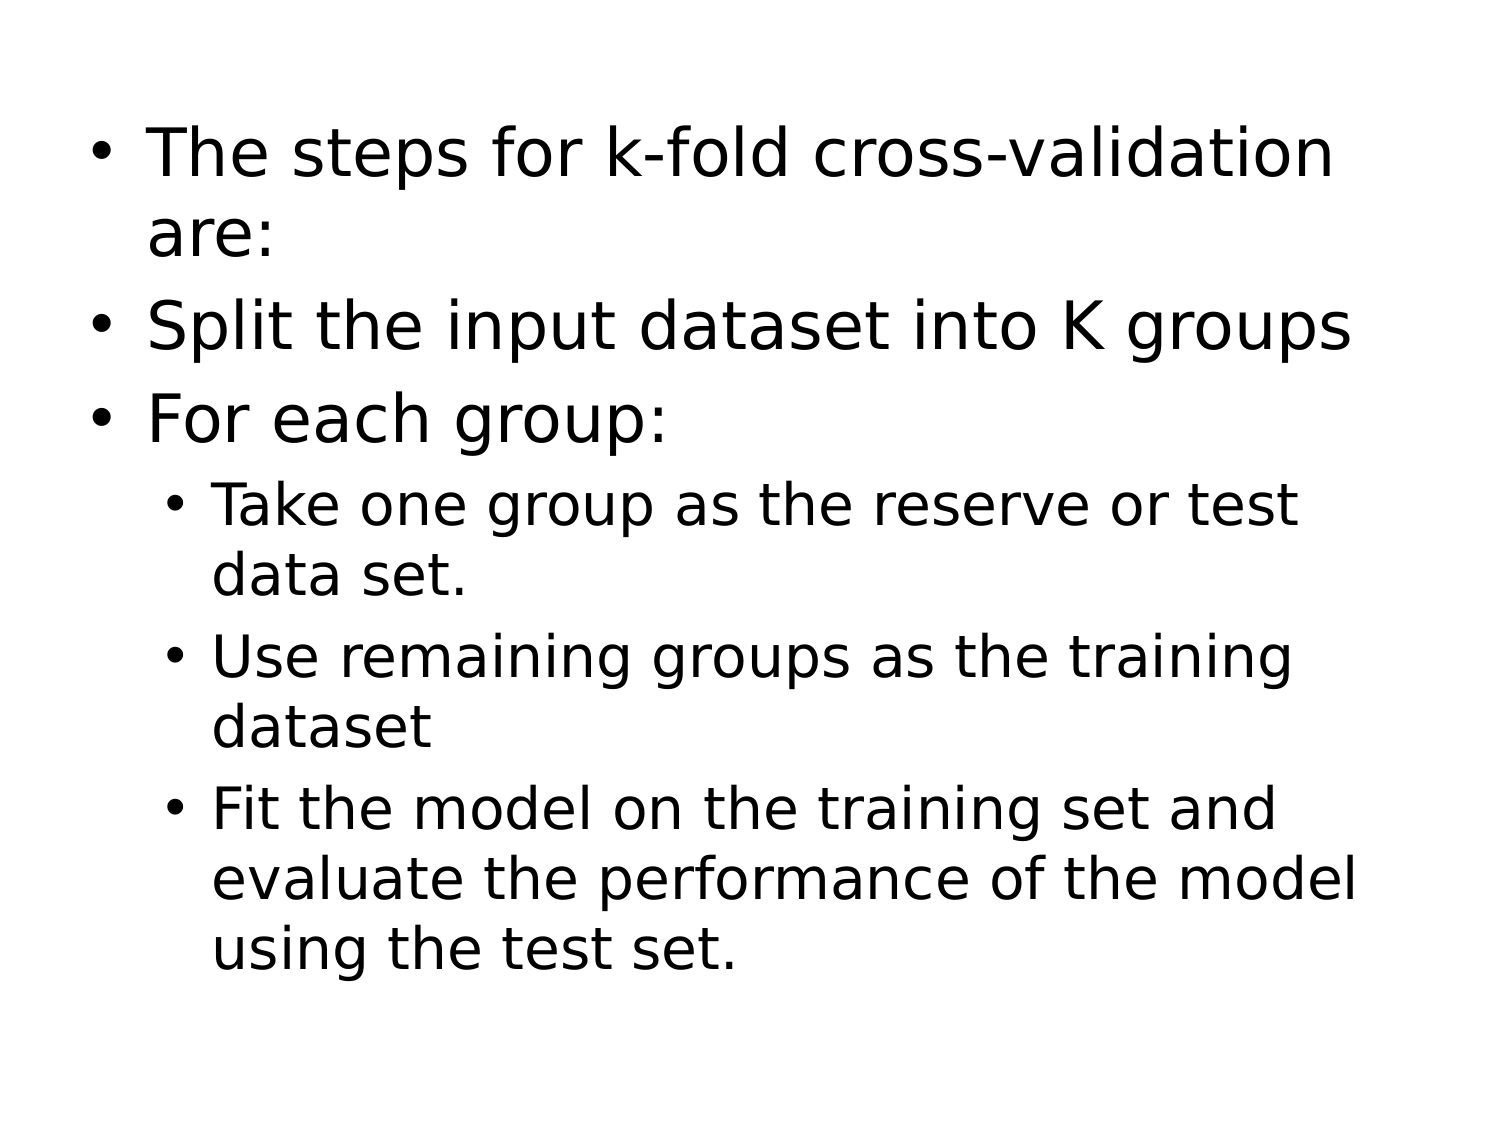

The steps for k-fold cross-validation are:
Split the input dataset into K groups
For each group:
Take one group as the reserve or test data set.
Use remaining groups as the training dataset
Fit the model on the training set and evaluate the performance of the model using the test set.